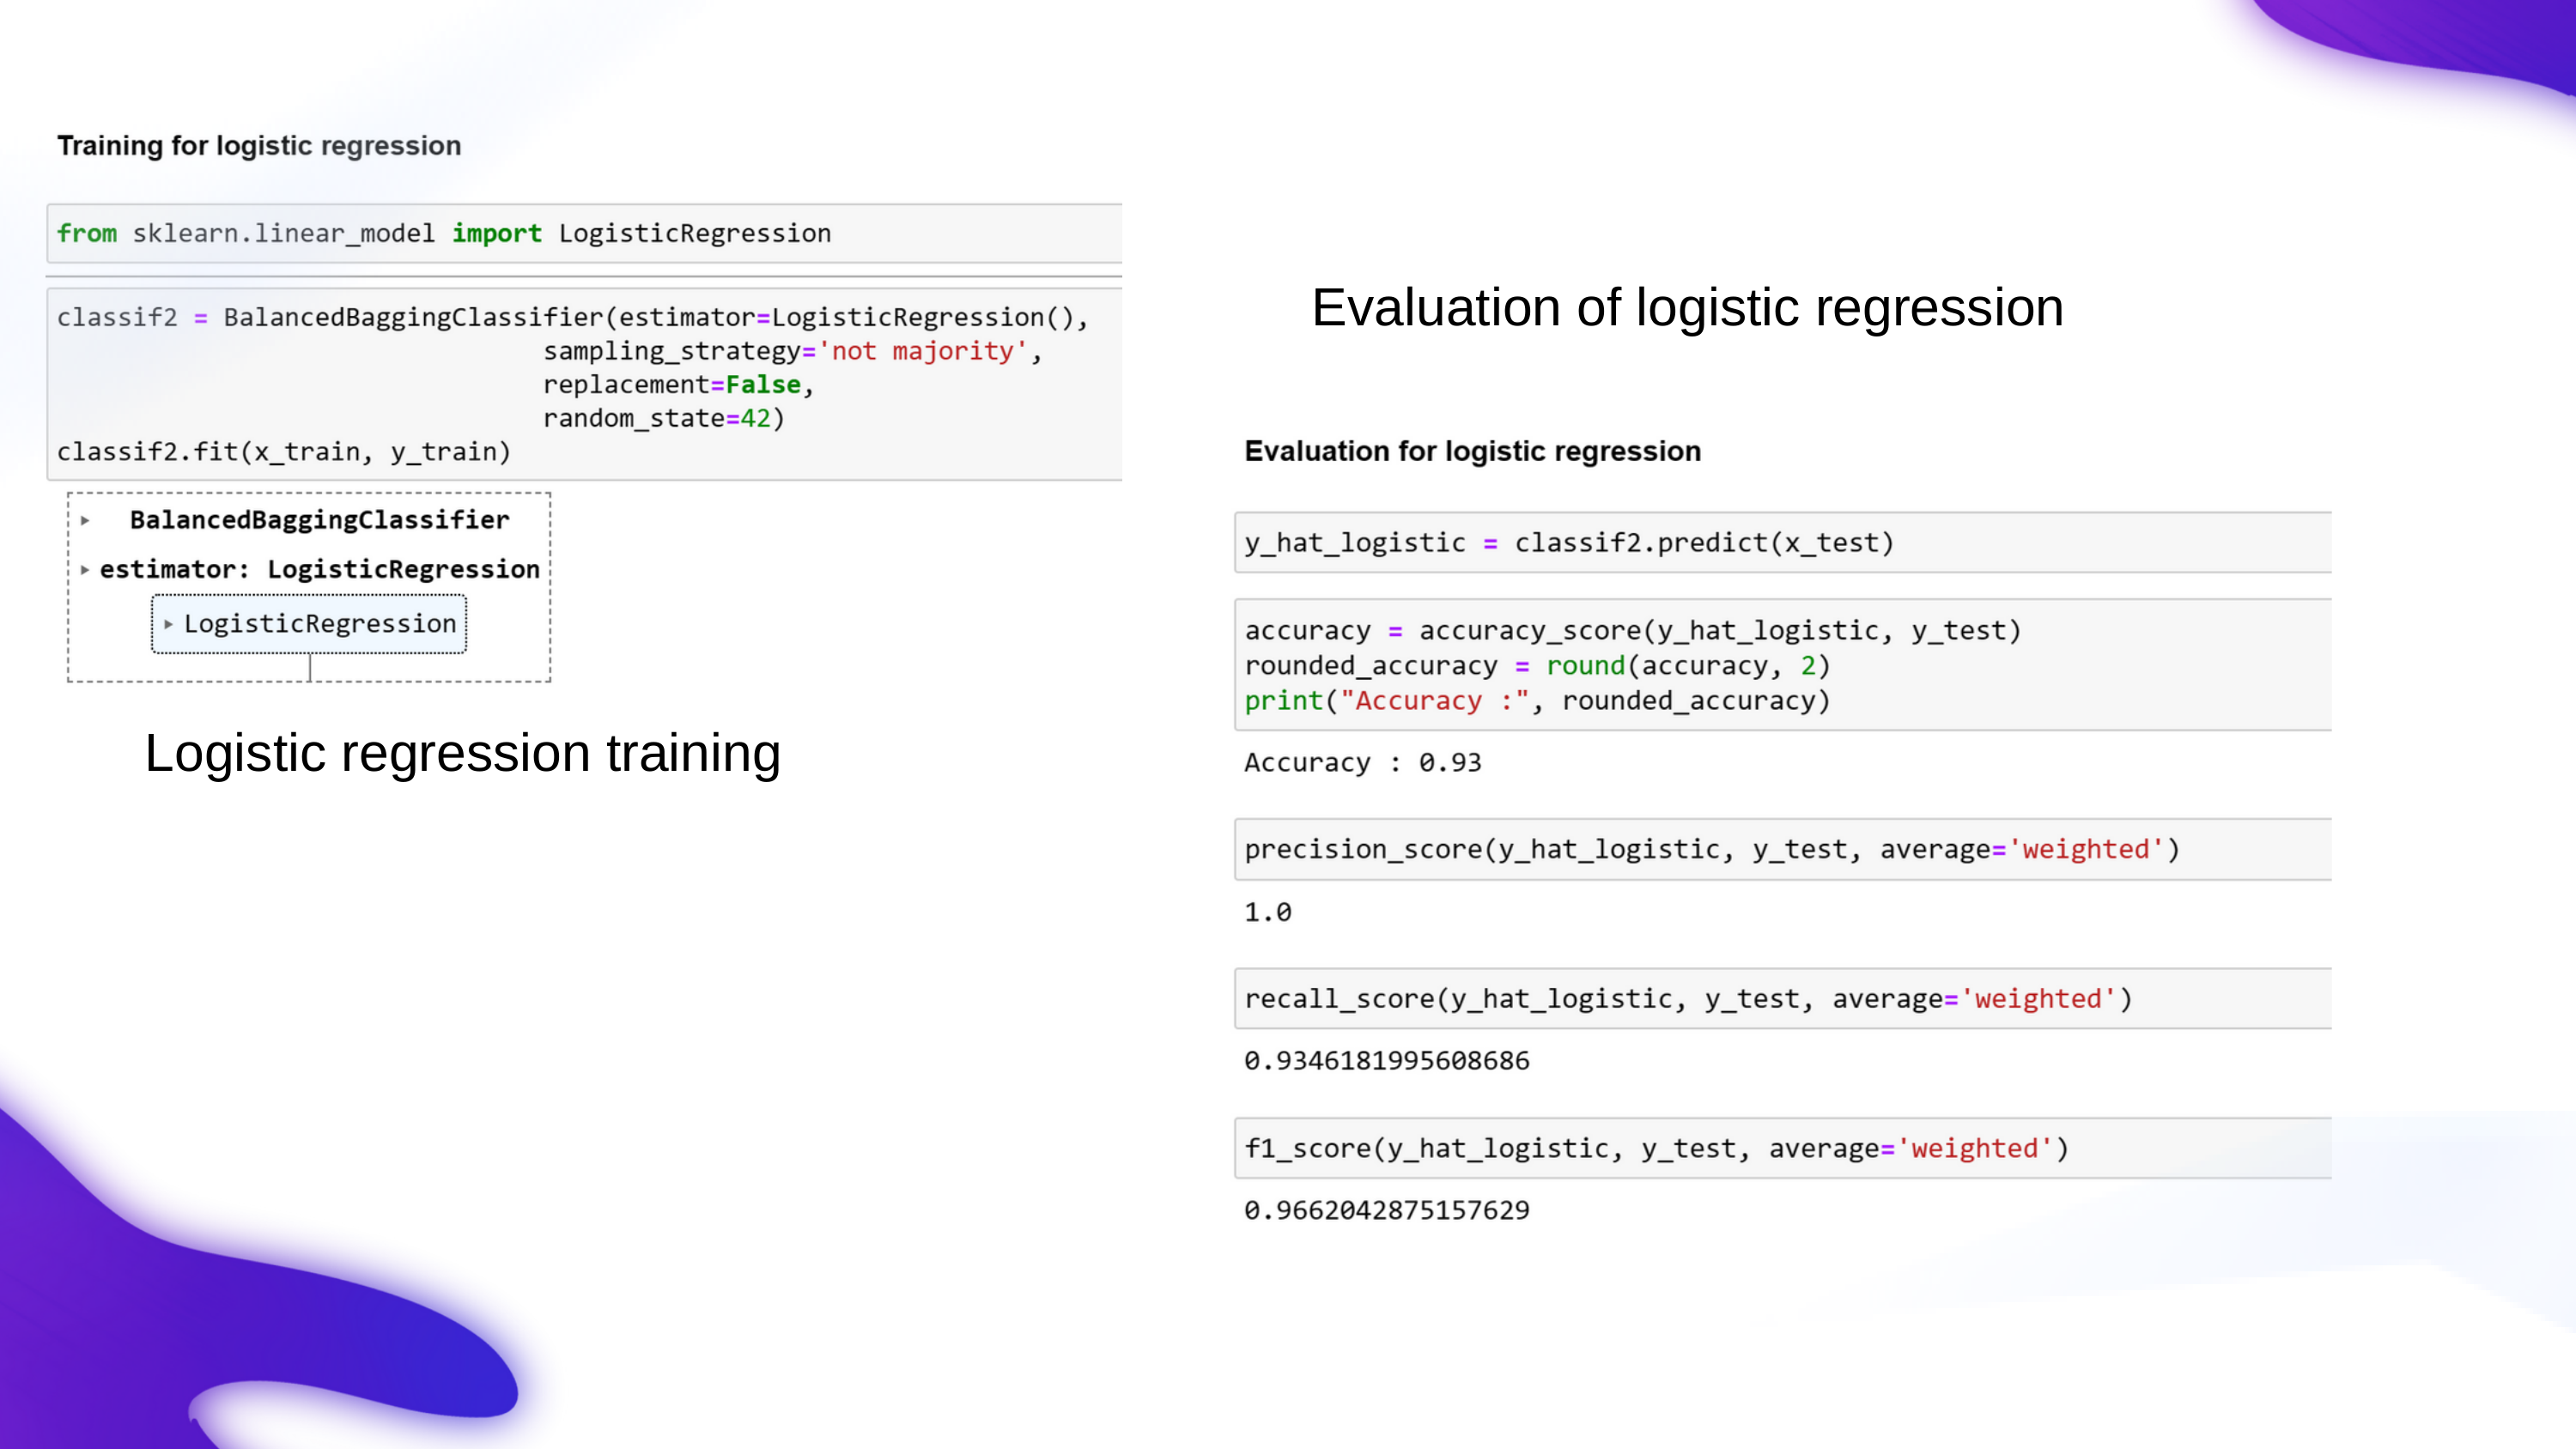

Evaluation of logistic regression

Logistic regression training